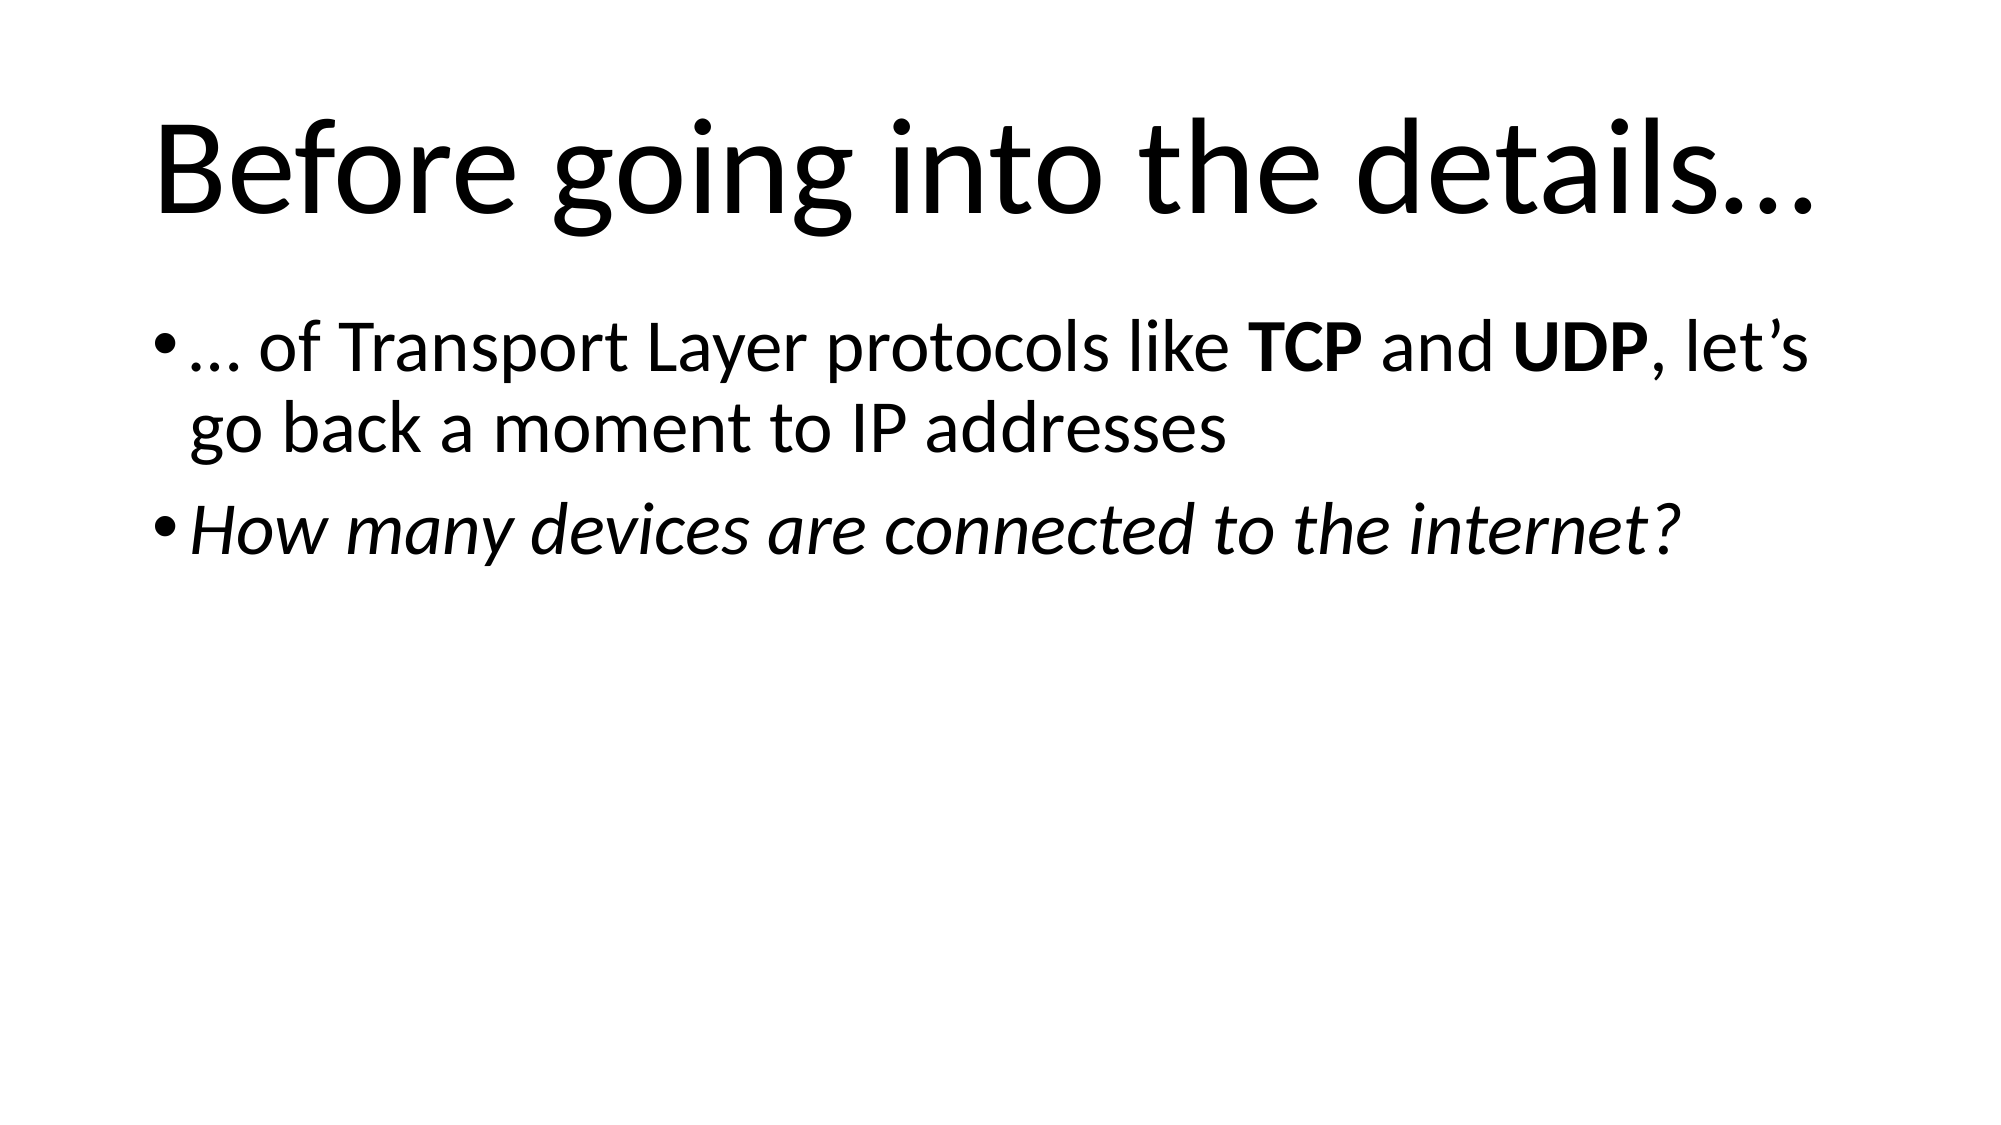

# Before going into the details…
… of Transport Layer protocols like TCP and UDP, let’s go back a moment to IP addresses
How many devices are connected to the internet?